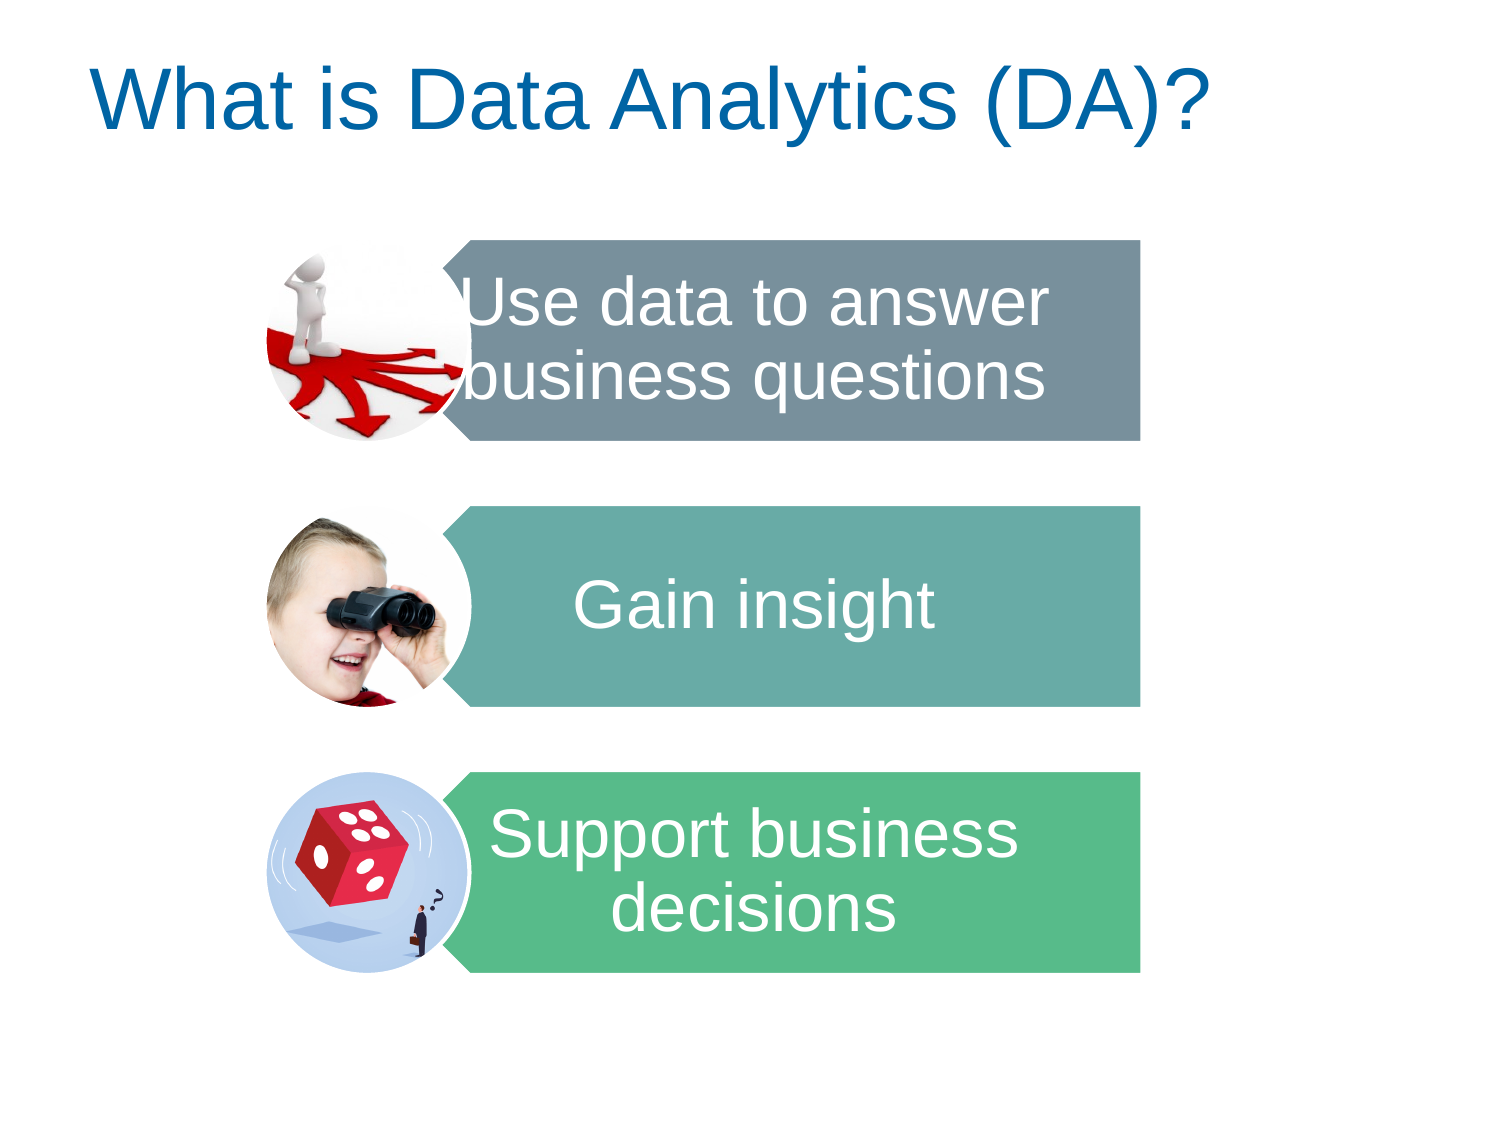

# What is Data Analytics (DA)?
Use data to answer business questions
Gain insight
Support business decisions